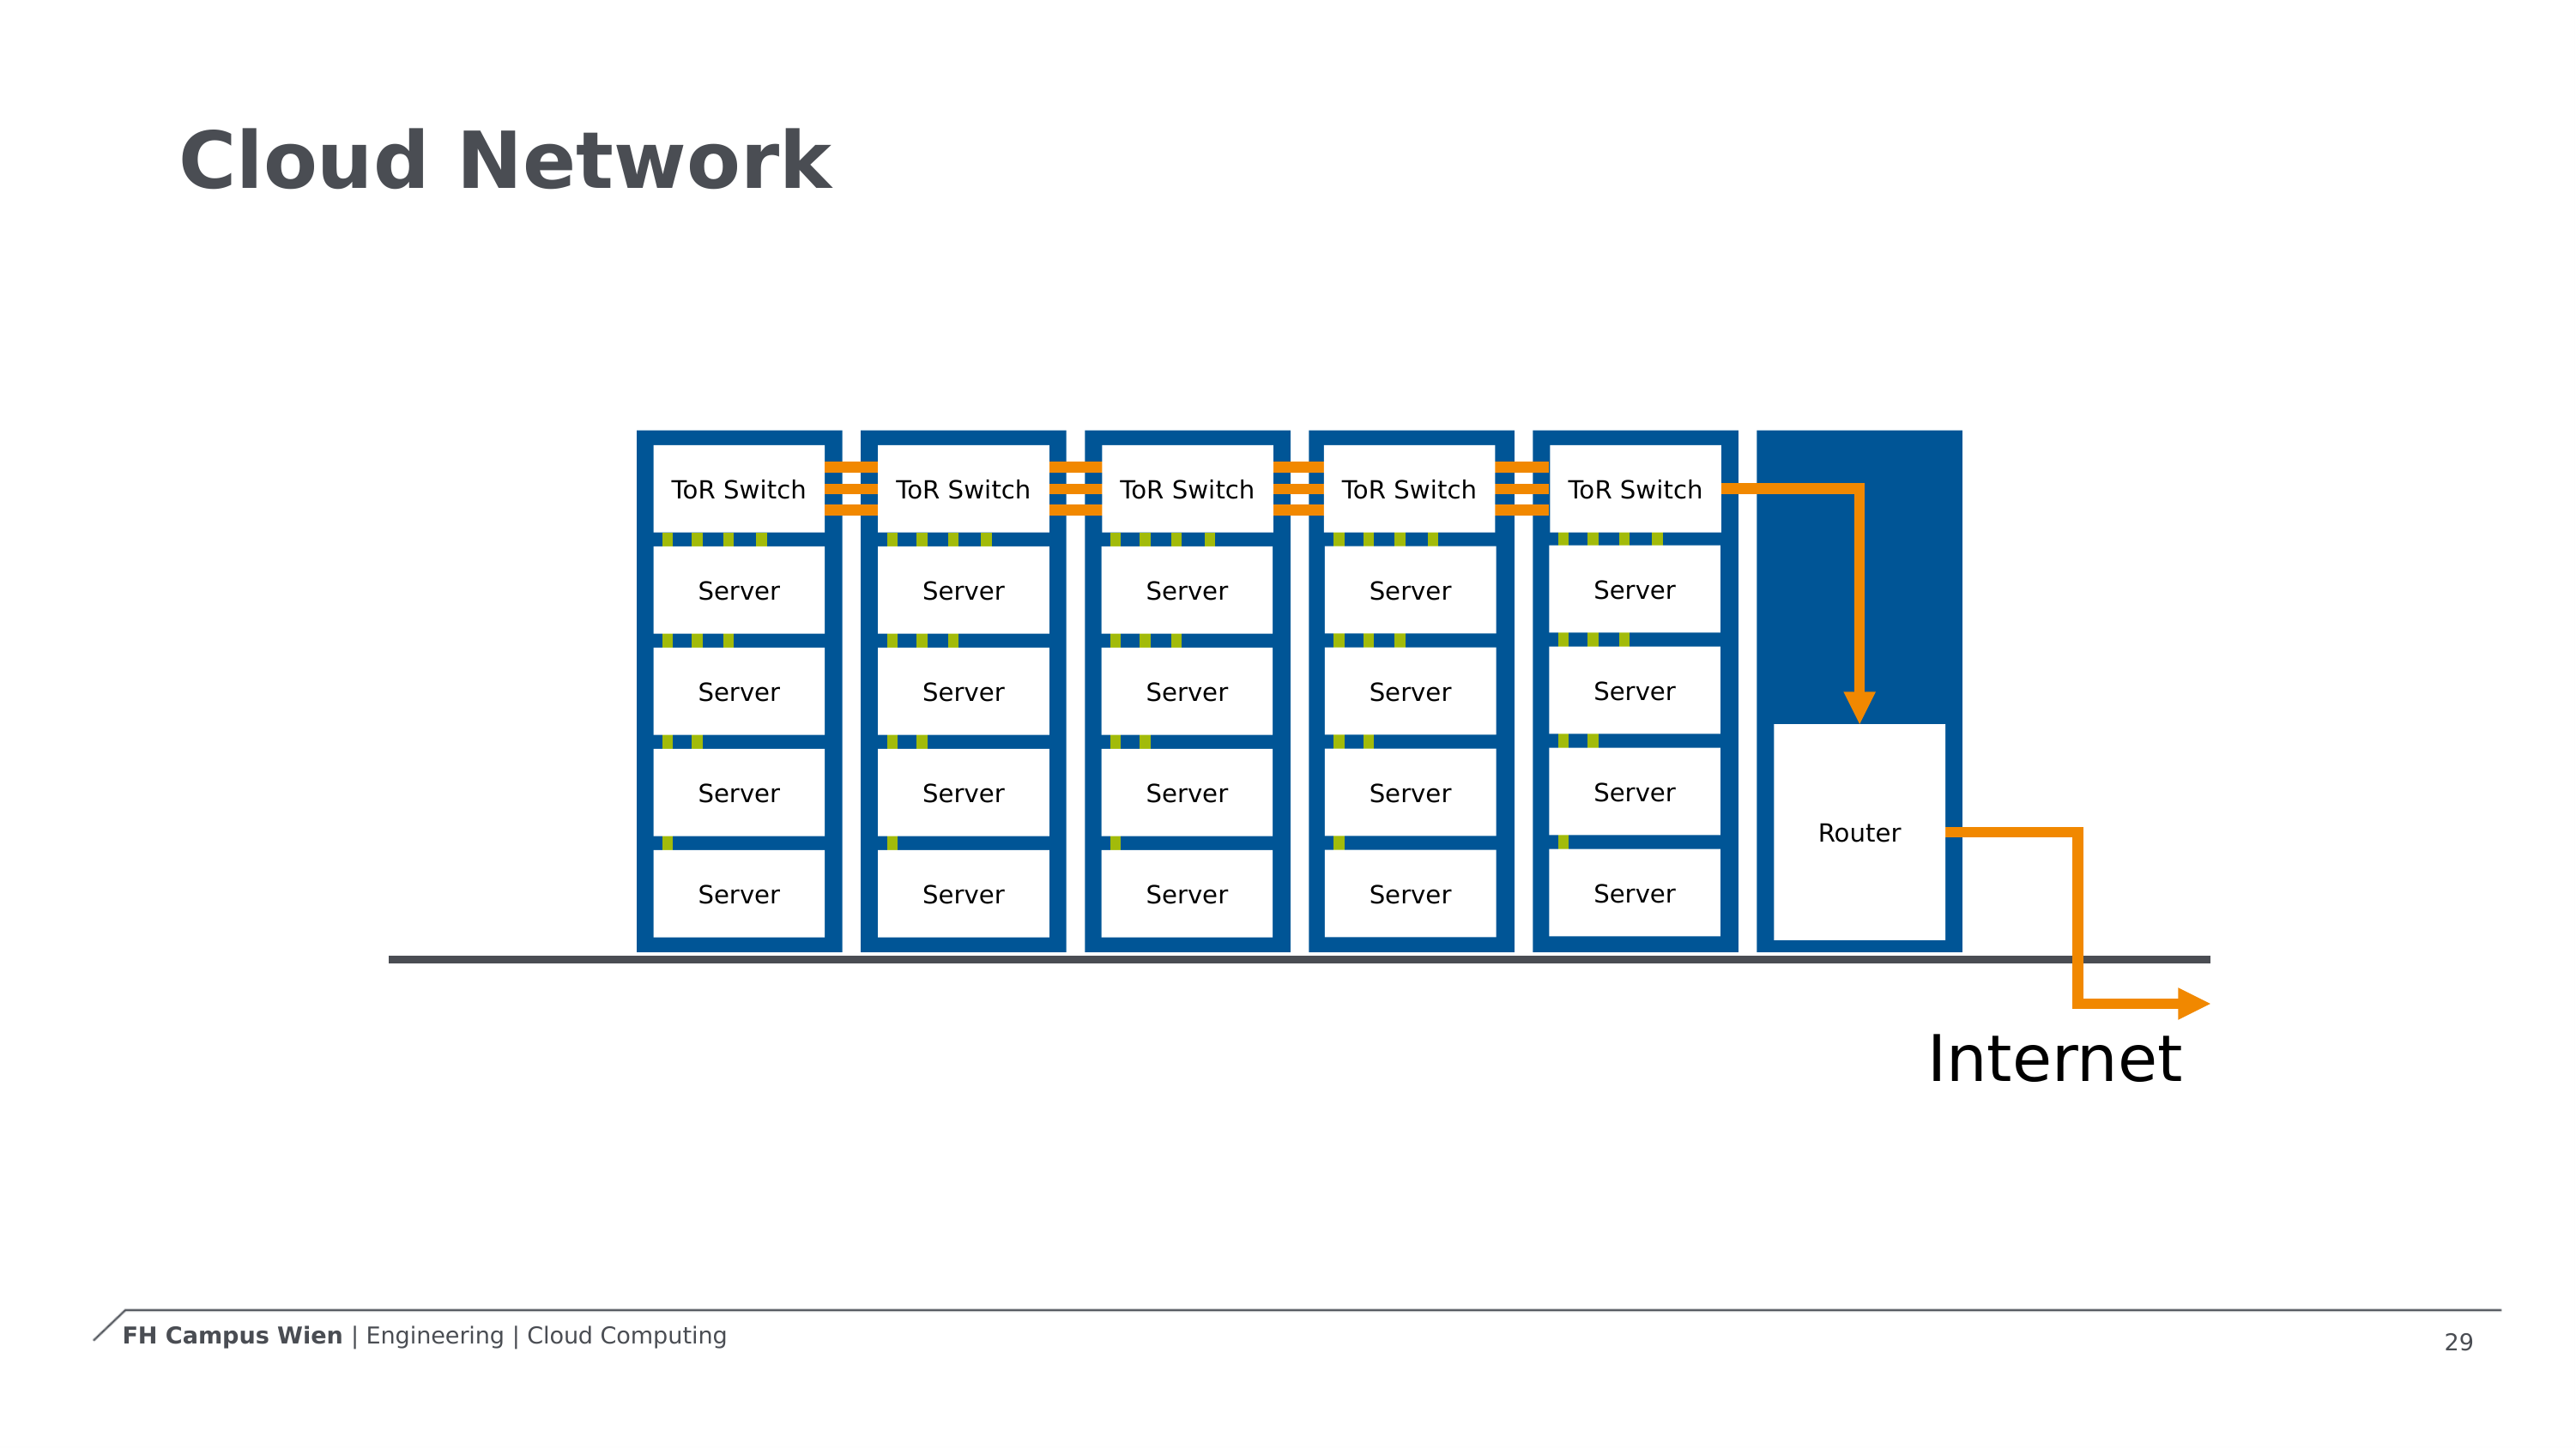

# Cloud Network

ToR Switch
ToR Switch
ToR Switch
ToR Switch
ToR Switch
Server
Server
Server
Server
Server
Server
Server
Server
Server
Server
Server
Server
Server
Server
Server
Server
Server
Server
Server
Server
Router
Internet